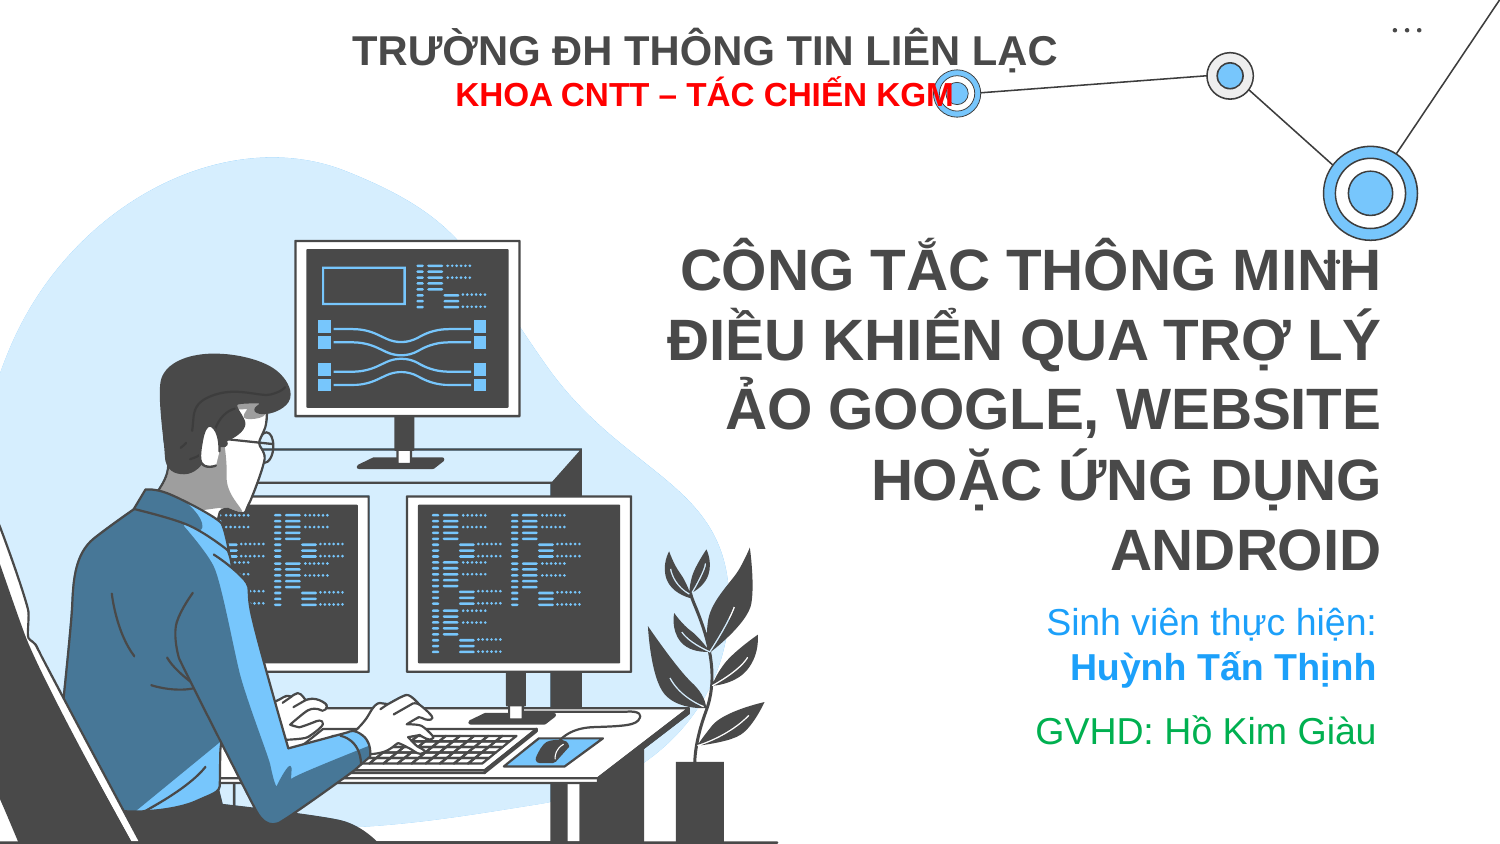

TRƯỜNG ĐH THÔNG TIN LIÊN LẠC
KHOA CNTT – TÁC CHIẾN KGM

# CÔNG TẮC THÔNG MINH ĐIỀU KHIỂN QUA TRỢ LÝ ẢO GOOGLE, WEBSITE HOẶC ỨNG DỤNG ANDROID
Sinh viên thực hiện:
Huỳnh Tấn Thịnh
GVHD: Hồ Kim Giàu